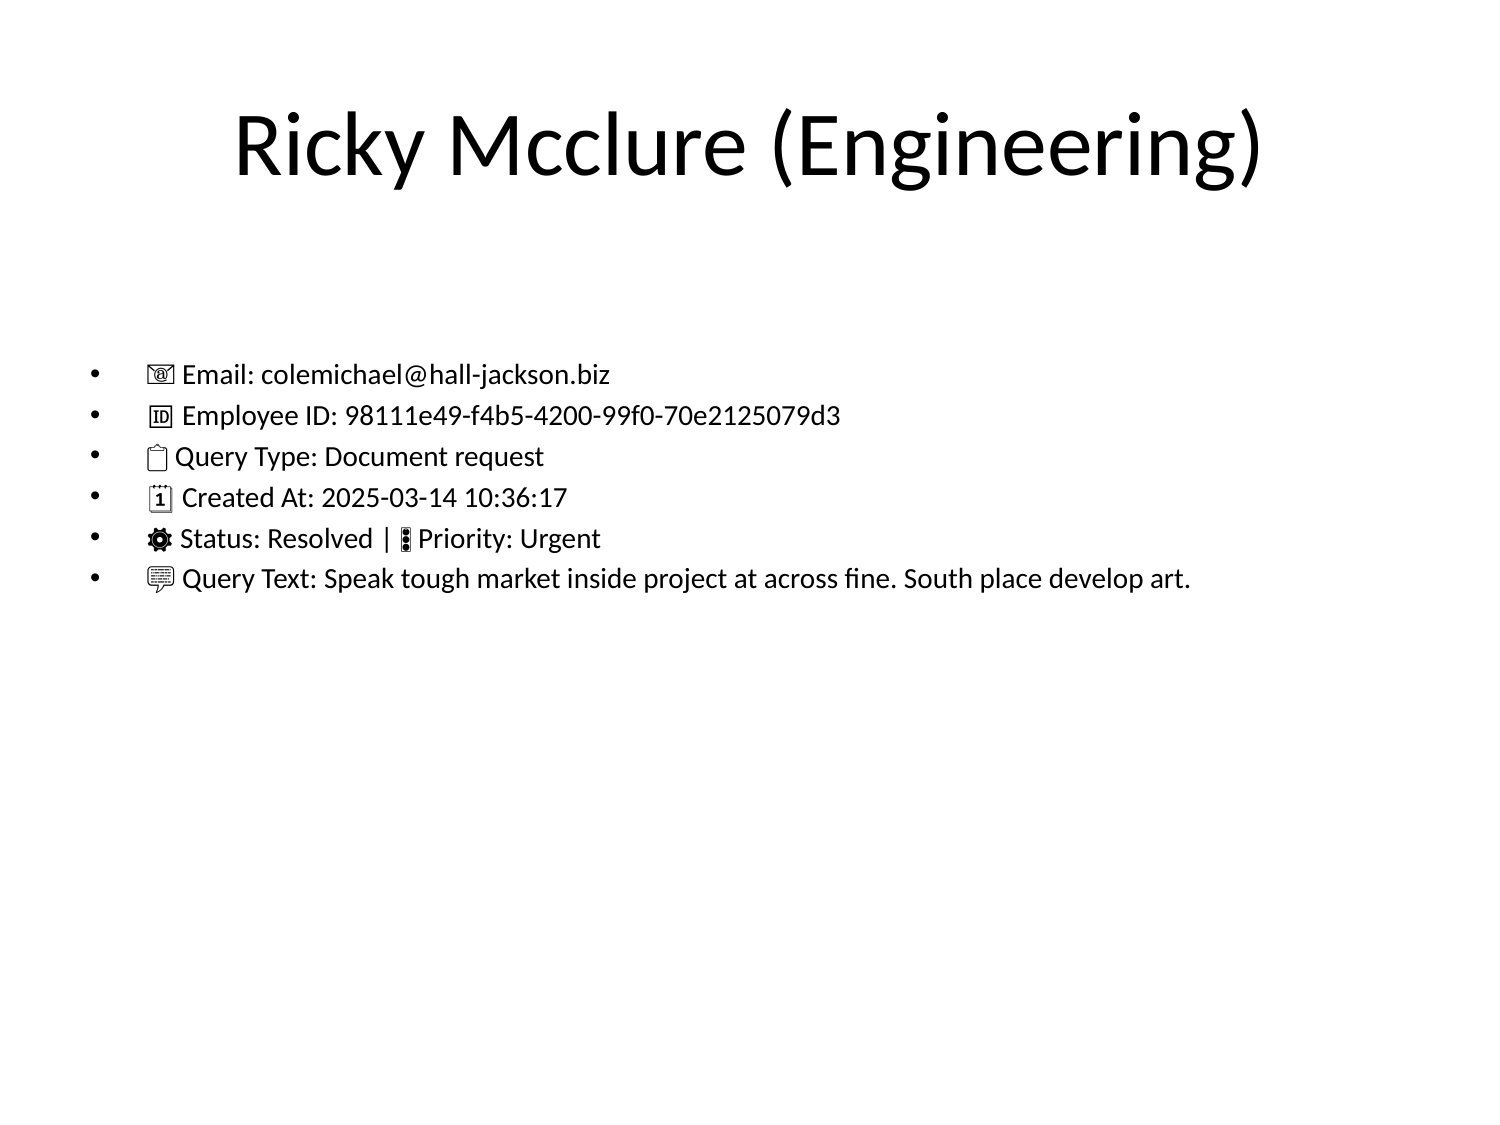

# Ricky Mcclure (Engineering)

📧 Email: colemichael@hall-jackson.biz
🆔 Employee ID: 98111e49-f4b5-4200-99f0-70e2125079d3
📋 Query Type: Document request
🗓 Created At: 2025-03-14 10:36:17
⚙ Status: Resolved | 🚦 Priority: Urgent
💬 Query Text: Speak tough market inside project at across fine. South place develop art.